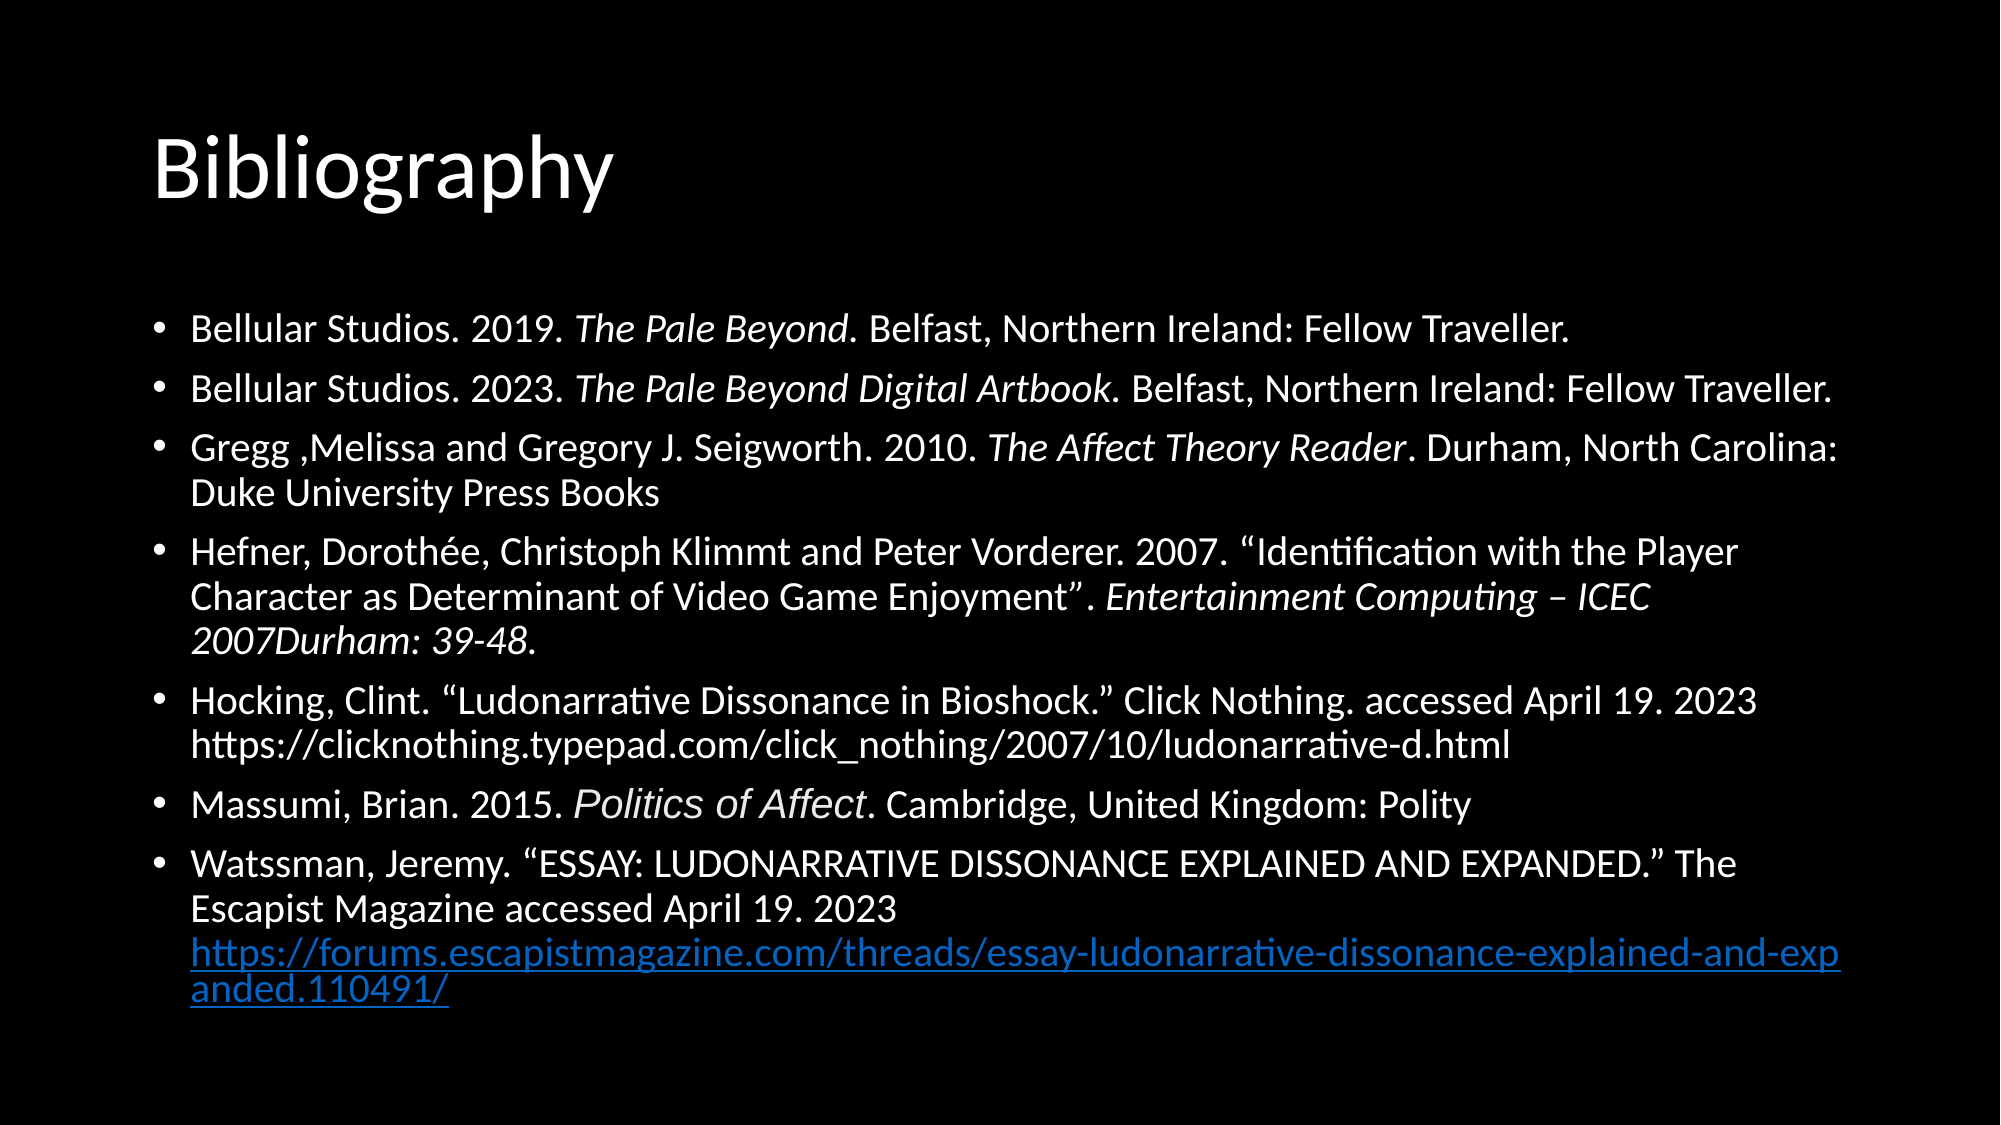

# Bibliography
Bellular Studios. 2019. The Pale Beyond. Belfast, Northern Ireland: Fellow Traveller.
Bellular Studios. 2023. The Pale Beyond Digital Artbook. Belfast, Northern Ireland: Fellow Traveller.
Gregg ,Melissa and Gregory J. Seigworth. 2010. The Affect Theory Reader. Durham, North Carolina: Duke University Press Books
Hefner, Dorothée, Christoph Klimmt and Peter Vorderer. 2007. “Identification with the Player Character as Determinant of Video Game Enjoyment”. Entertainment Computing – ICEC 2007Durham: 39-48.
Hocking, Clint. “Ludonarrative Dissonance in Bioshock.” Click Nothing. accessed April 19. 2023 https://clicknothing.typepad.com/click_nothing/2007/10/ludonarrative-d.html
Massumi, Brian. 2015. Politics of Affect. Cambridge, United Kingdom: Polity
Watssman, Jeremy. “ESSAY: LUDONARRATIVE DISSONANCE EXPLAINED AND EXPANDED.” The Escapist Magazine accessed April 19. 2023 https://forums.escapistmagazine.com/threads/essay-ludonarrative-dissonance-explained-and-expanded.110491/